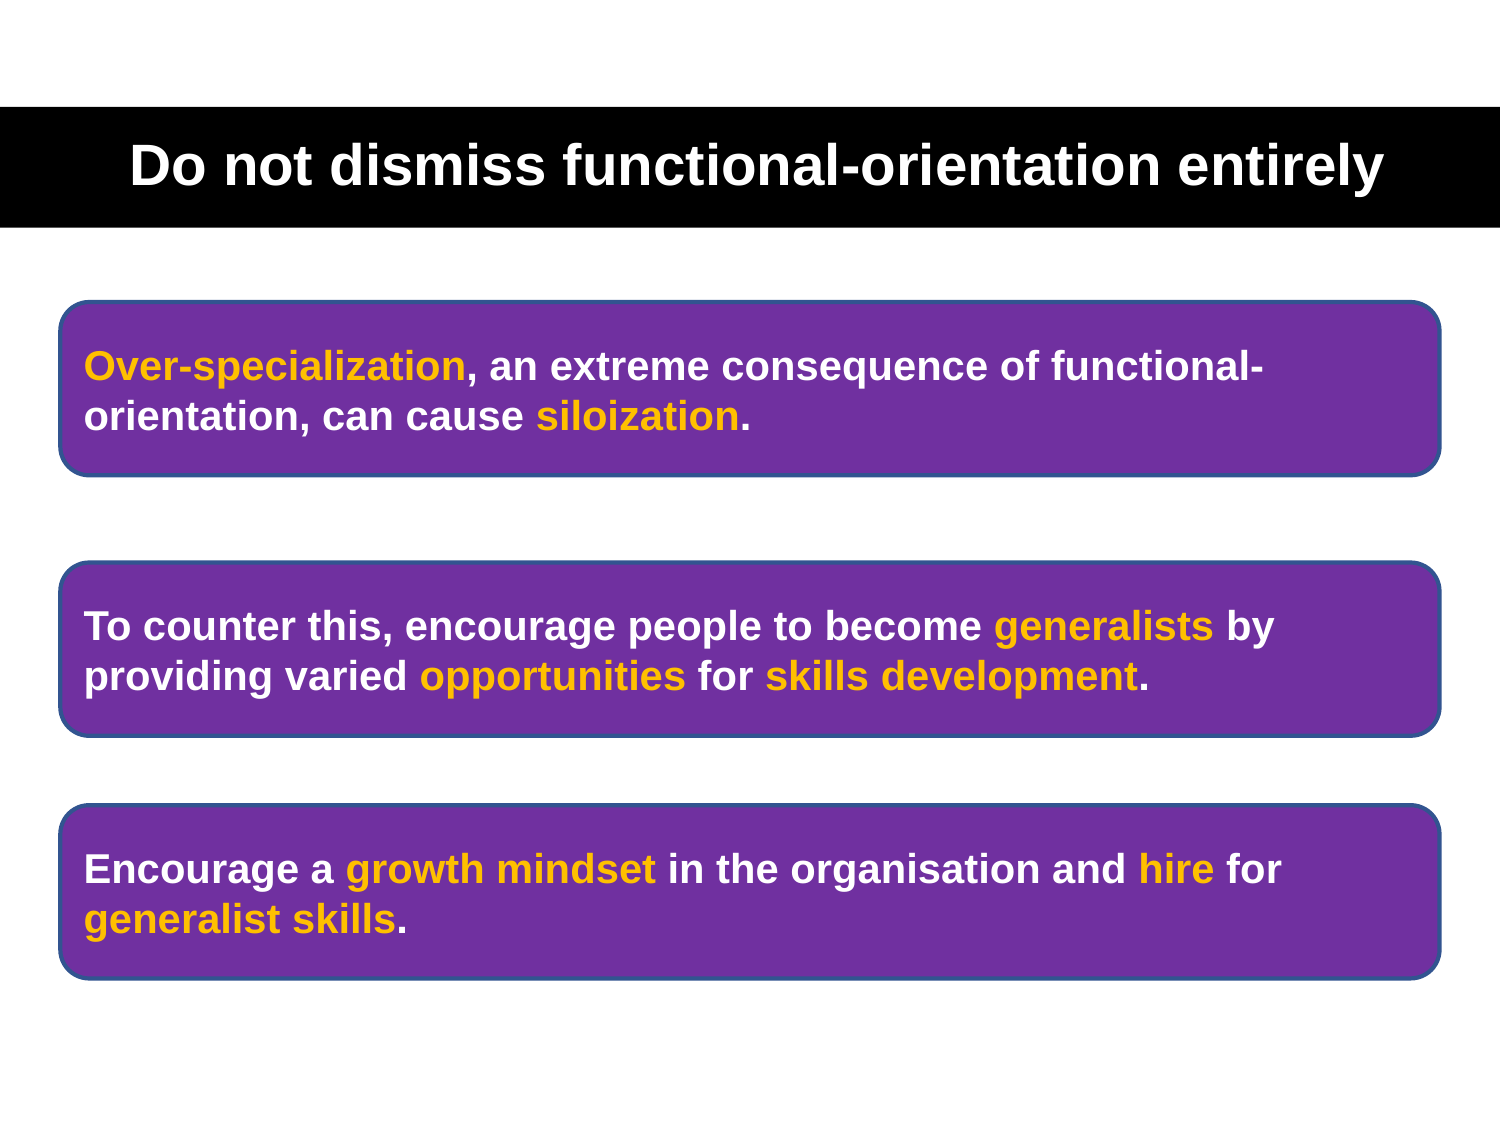

# Do not dismiss functional-orientation entirely

Over-specialization, an extreme consequence of functional-orientation, can cause siloization.
To counter this, encourage people to become generalists by providing varied opportunities for skills development.
Encourage a growth mindset in the organisation and hire for generalist skills.